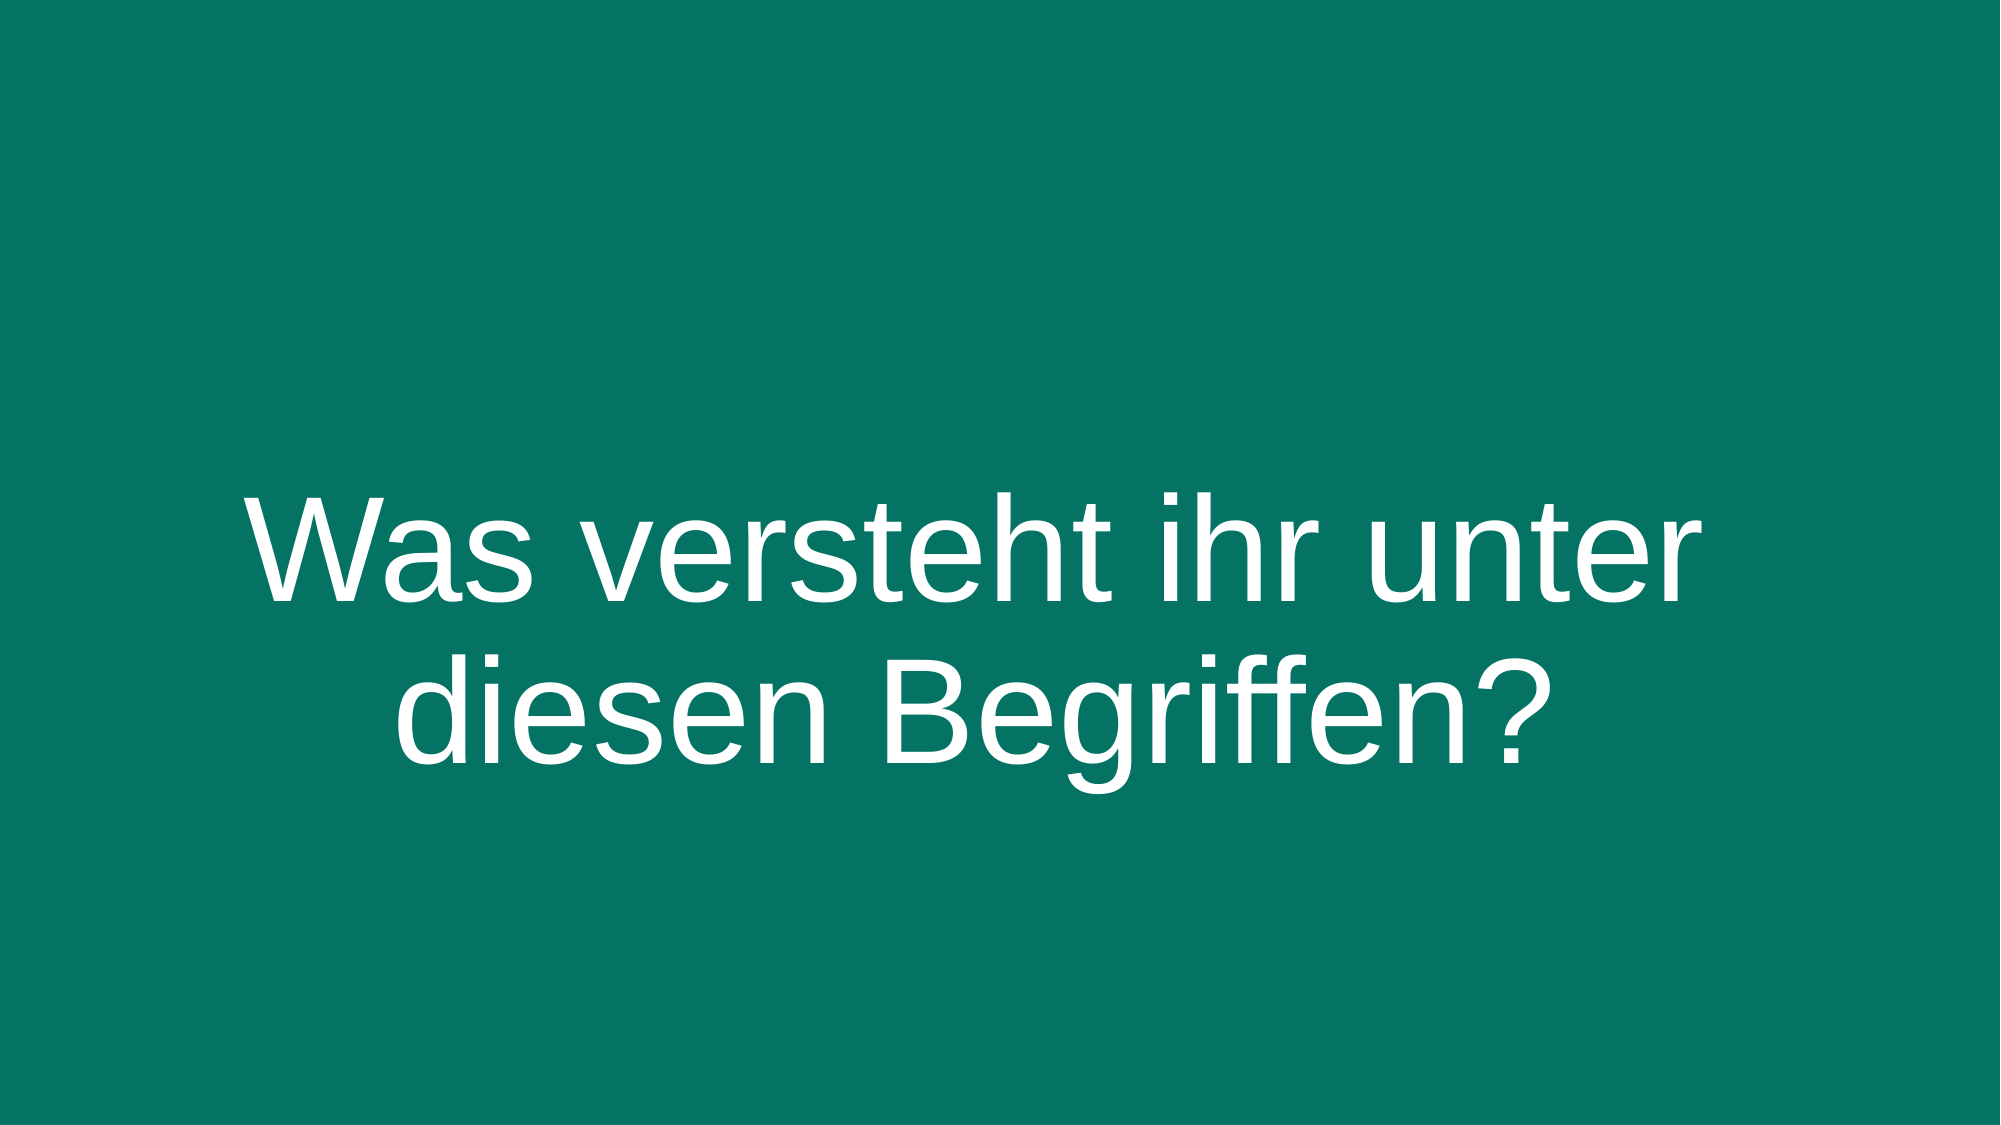

# Was versteht ihr unter diesen Begriffen?